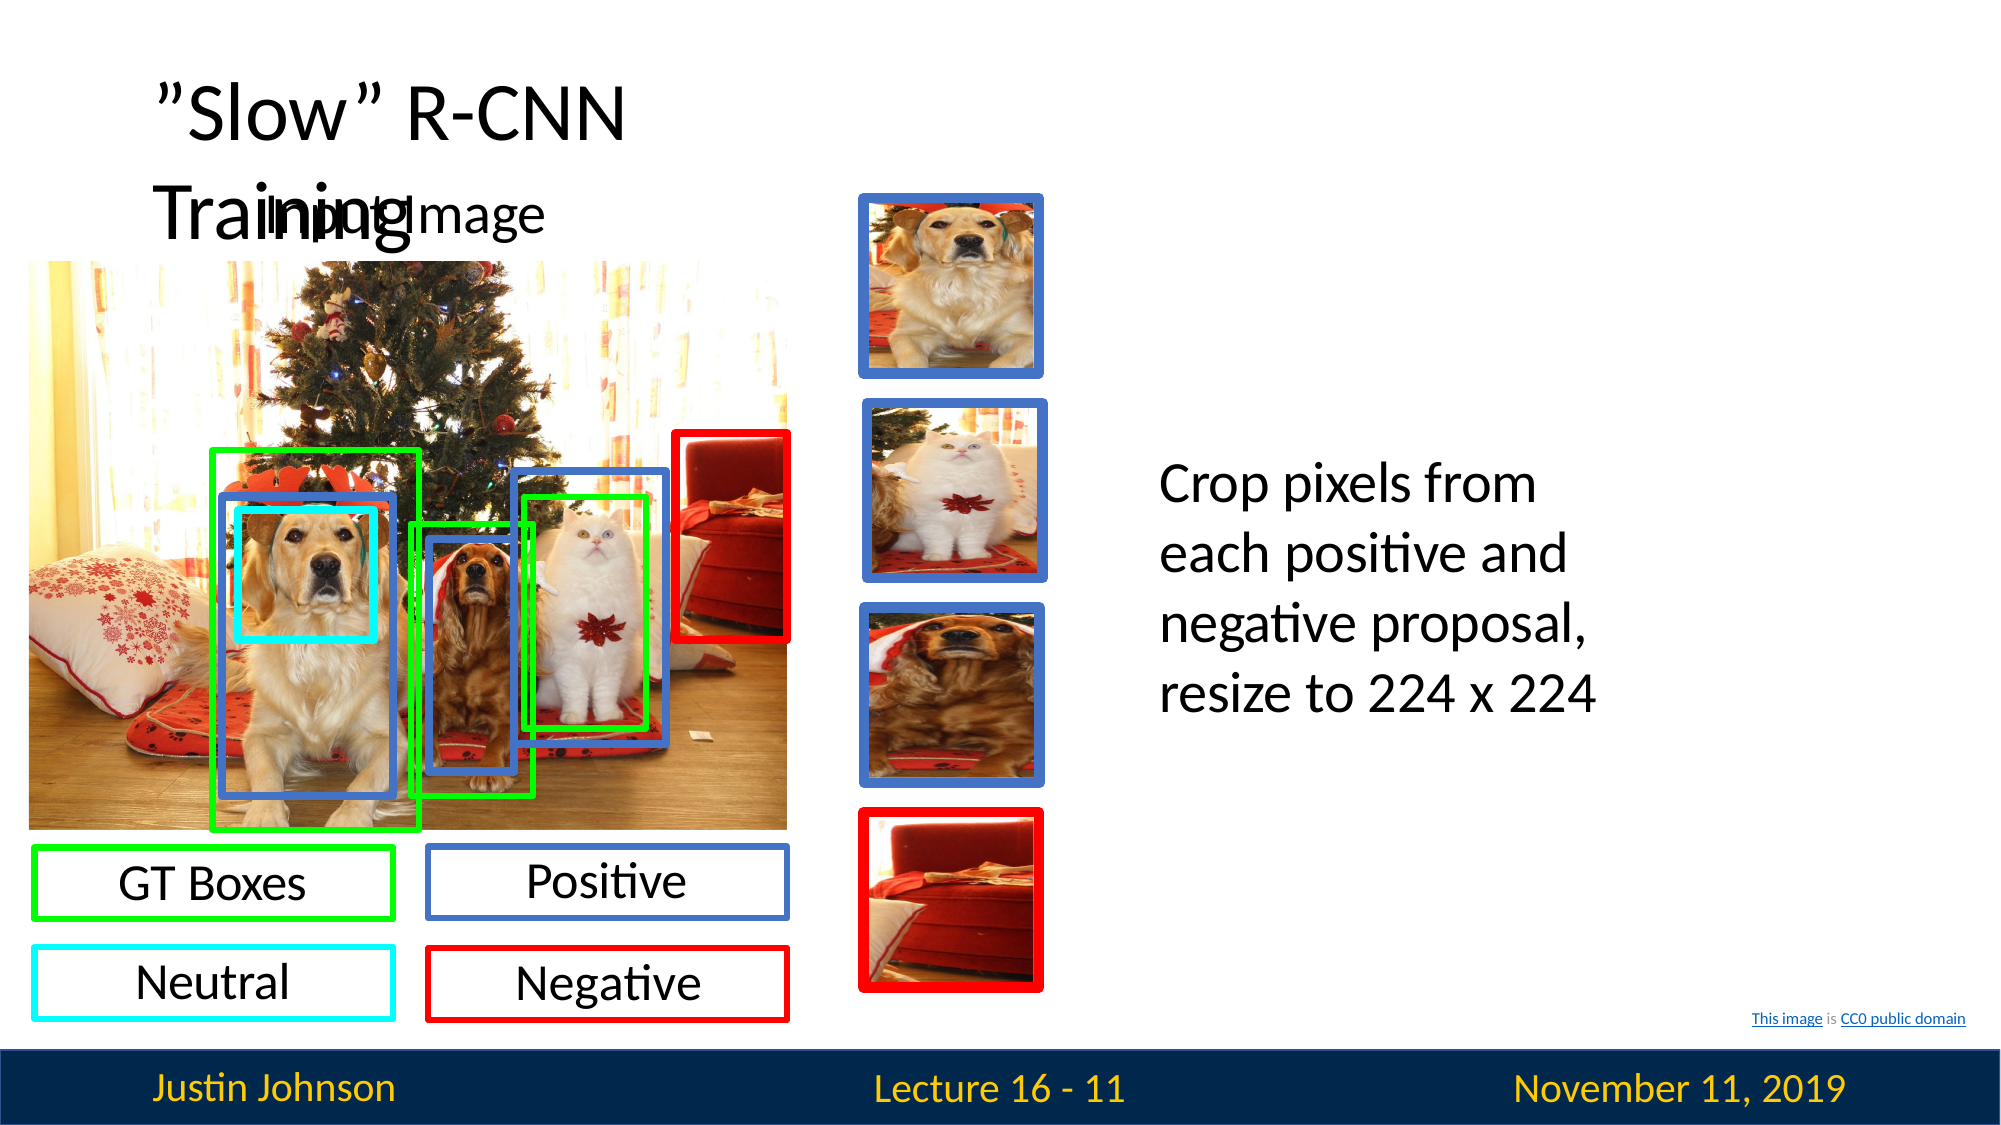

# ”Slow” R-CNN Training
Input Image

Crop pixels from  each positive and  negative proposal,  resize to 224 x 224

Positive
Negative

GT Boxes
Neutral
Justin Johnson

This image is CC0 public domain
November 11, 2019
Lecture 16 - 11